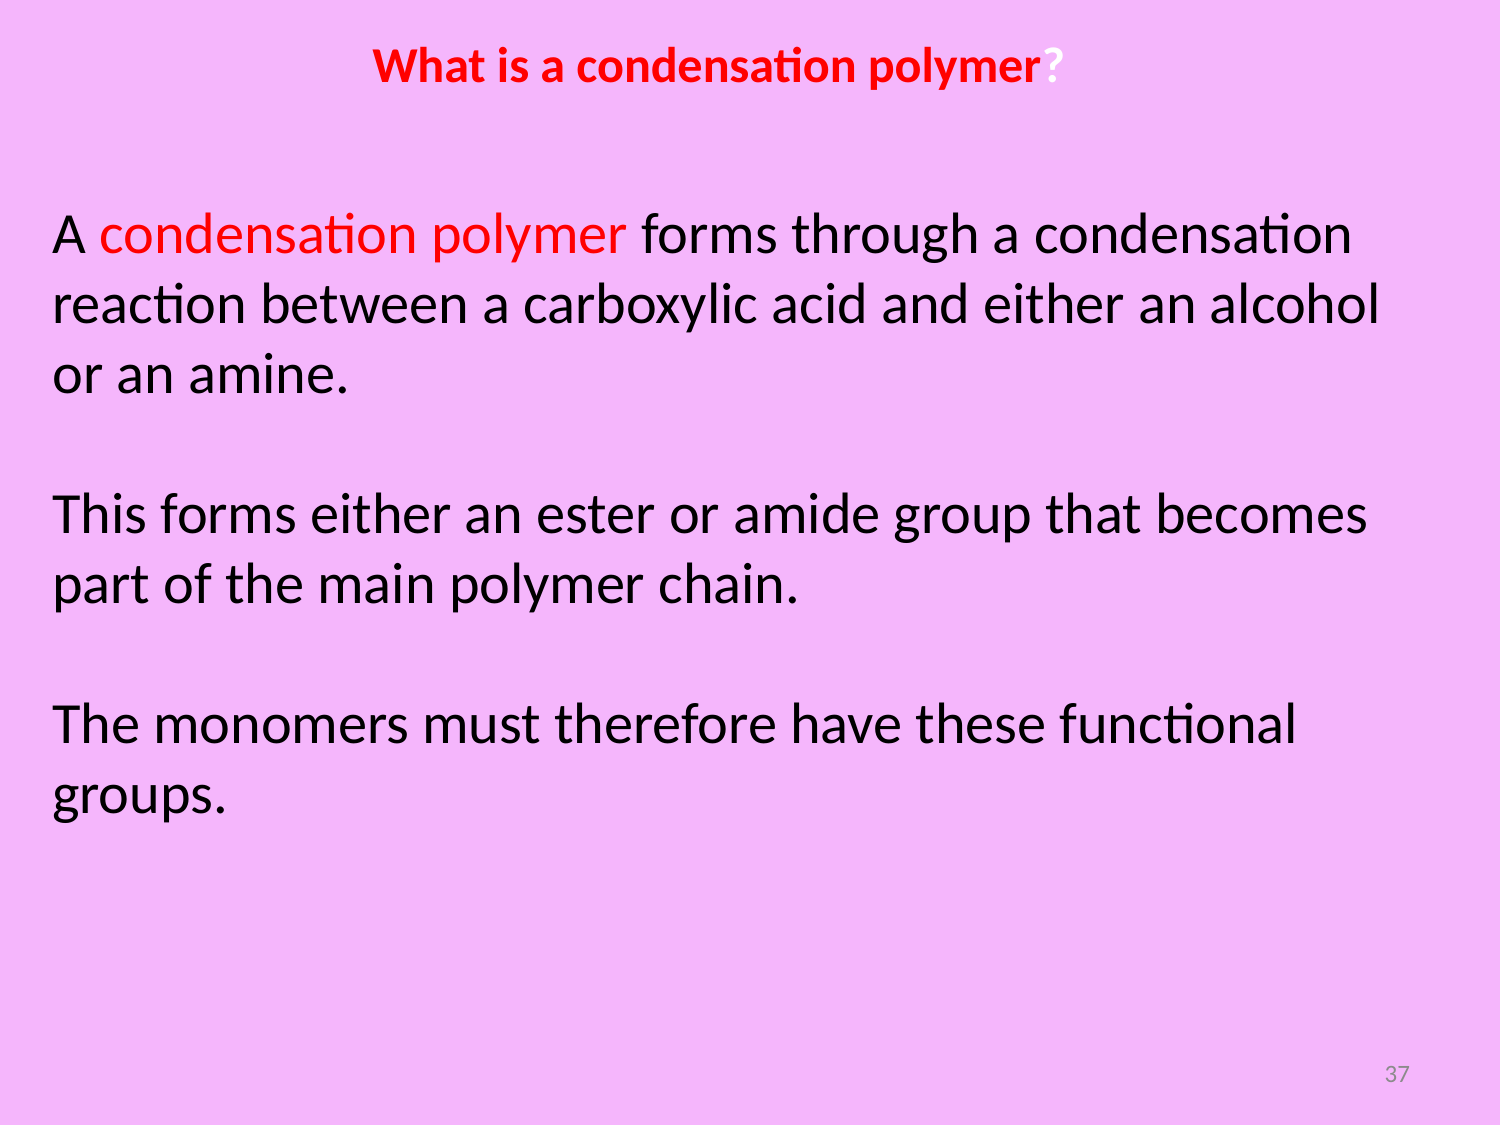

# What is a condensation polymer?
A condensation polymer forms through a condensation reaction between a carboxylic acid and either an alcohol or an amine.

This forms either an ester or amide group that becomes part of the main polymer chain.

The monomers must therefore have these functional groups.
37